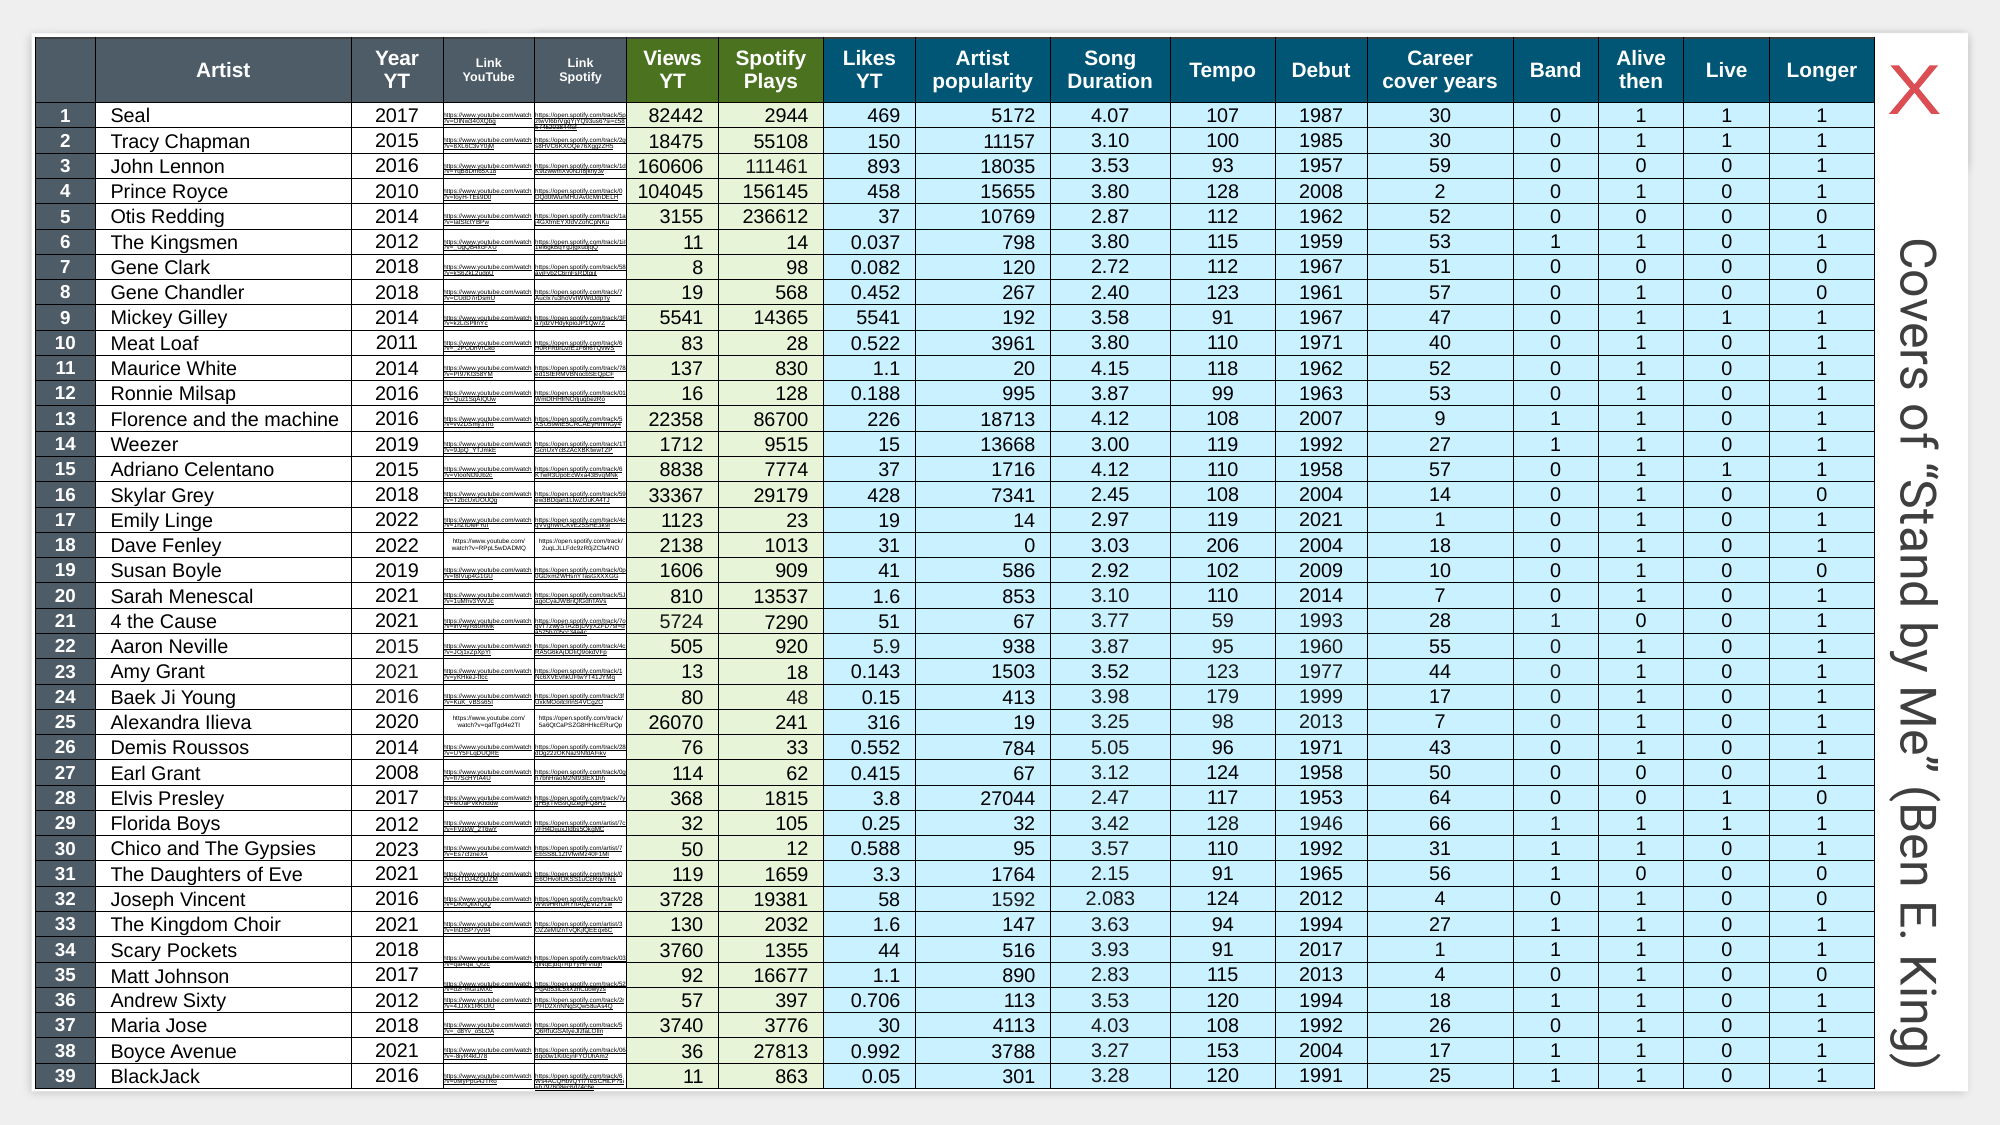

|  | Artist | Year YT | Link YouTube | Link Spotify | Views YT | Spotify Plays | Likes YT | Artist popularity | Song Duration | Tempo | Debut | Career cover years | Band | Alive then | Live | Longer |
| --- | --- | --- | --- | --- | --- | --- | --- | --- | --- | --- | --- | --- | --- | --- | --- | --- |
| 1 | Seal | 2017 | https://www.youtube.com/watch?v=OINw340XQbg | https://open.spotify.com/track/5pztwVl6brVgqYjYQ93us6?si=c585745203844fcf | 82442 | 2944 | 469 | 5172 | 4.07 | 107 | 1987 | 30 | 0 | 1 | 1 | 1 |
| 2 | Tracy Chapman | 2015 | https://www.youtube.com/watch?v=8XL6C3vY0jM | https://open.spotify.com/track/2gs8HVC6KXOQe76XggzZH5 | 18475 | 55108 | 150 | 11157 | 3.10 | 100 | 1985 | 30 | 0 | 1 | 1 | 1 |
| 3 | John Lennon | 2016 | https://www.youtube.com/watch?v=YqB8Dm65X18 | https://open.spotify.com/track/1dK9izwwmXv0NJf8jkny3v | 160606 | 111461 | 893 | 18035 | 3.53 | 93 | 1957 | 59 | 0 | 0 | 0 | 1 |
| 4 | Prince Royce | 2010 | https://www.youtube.com/watch?v=foyH-TEs9D0 | https://open.spotify.com/track/0DQd0tWurMHUAv0cMnDELH | 104045 | 156145 | 458 | 15655 | 3.80 | 128 | 2008 | 2 | 0 | 1 | 0 | 1 |
| 5 | Otis Redding | 2014 | https://www.youtube.com/watch?v=IatStctYBPw | https://open.spotify.com/track/1aj4GXfmEYXfdVZohCpNKu | 3155 | 236612 | 37 | 10769 | 2.87 | 112 | 1962 | 52 | 0 | 0 | 0 | 0 |
| 6 | The Kingsmen | 2012 | https://www.youtube.com/watch?v=\_UgQB4xcFXU | https://open.spotify.com/track/1iI1eI6gkBqYgJjgxudjqQ | 11 | 14 | 0.037 | 798 | 3.80 | 115 | 1959 | 53 | 1 | 1 | 0 | 1 |
| 7 | Gene Clark | 2018 | https://www.youtube.com/watch?v=kS6ZkL2udpU | https://open.spotify.com/track/58avjFvb2C6rnFsRDtpiil | 8 | 98 | 0.082 | 120 | 2.72 | 112 | 1967 | 51 | 0 | 0 | 0 | 0 |
| 8 | Gene Chandler | 2018 | https://www.youtube.com/watch?v=CUdD7irDsmU | https://open.spotify.com/track/7Auclx7u3hoVvIWWdJdpTy | 19 | 568 | 0.452 | 267 | 2.40 | 123 | 1961 | 57 | 0 | 1 | 0 | 0 |
| 9 | Mickey Gilley | 2014 | https://www.youtube.com/watch?v=kzLiSPllnYc | https://open.spotify.com/track/3Fa7jdzVHdykpioJP1Qw7Z | 5541 | 14365 | 5541 | 192 | 3.58 | 91 | 1967 | 47 | 0 | 1 | 1 | 1 |
| 10 | Meat Loaf | 2011 | https://www.youtube.com/watch?v=\_2PODnVrCko | https://open.spotify.com/track/6H0RFRbrDzfE1F6h67QvWS | 83 | 28 | 0.522 | 3961 | 3.80 | 110 | 1971 | 40 | 0 | 1 | 0 | 1 |
| 11 | Maurice White | 2014 | https://www.youtube.com/watch?v=PI97Kt358YM | https://open.spotify.com/track/78ed1StERMVBNocbSEQpCF | 137 | 830 | 1.1 | 20 | 4.15 | 118 | 1962 | 52 | 0 | 1 | 0 | 1 |
| 12 | Ronnie Milsap | 2016 | https://www.youtube.com/watch?v=Quz1SqAlQUw | https://open.spotify.com/track/01WmDtHHfrNOrljuqbezRo | 16 | 128 | 0.188 | 995 | 3.87 | 99 | 1963 | 53 | 0 | 1 | 0 | 1 |
| 13 | Florence and the machine | 2016 | https://www.youtube.com/watch?v=vv2DSmy3Tro | https://open.spotify.com/track/5XSU59wtE5CRCAEyHmmGy4 | 22358 | 86700 | 226 | 18713 | 4.12 | 108 | 2007 | 9 | 1 | 1 | 0 | 1 |
| 14 | Weezer | 2019 | https://www.youtube.com/watch?v=9JpQ\_YTJmkE | https://open.spotify.com/track/1TGcnUxYcBZAcXBKtwwTZP | 1712 | 9515 | 15 | 13668 | 3.00 | 119 | 1992 | 27 | 1 | 1 | 0 | 1 |
| 15 | Adriano Celentano | 2015 | https://www.youtube.com/watch?v=VlooND9Jb2c | https://open.spotify.com/track/6KTwR3UpoEcWxa43BvqMNk | 8838 | 7774 | 37 | 1716 | 4.12 | 110 | 1958 | 57 | 0 | 1 | 1 | 1 |
| 16 | Skylar Grey | 2018 | https://www.youtube.com/watch?v=T2bcUxUOUQg | https://open.spotify.com/track/59ew3BDqan1LlwZOuKA4TJ | 33367 | 29179 | 428 | 7341 | 2.45 | 108 | 2004 | 14 | 0 | 1 | 0 | 0 |
| 17 | Emily Linge | 2022 | https://www.youtube.com/watch?v=1hZfDieFYuI | https://open.spotify.com/track/4cqVVghWICKvE25SHE3k9I | 1123 | 23 | 19 | 14 | 2.97 | 119 | 2021 | 1 | 0 | 1 | 0 | 1 |
| 18 | Dave Fenley | 2022 | https://www.youtube.com/watch?v=RPpL5wDADMQ | https://open.spotify.com/track/2uqLJLLFdc9zR0jZCfa4NO | 2138 | 1013 | 31 | 0 | 3.03 | 206 | 2004 | 18 | 0 | 1 | 0 | 1 |
| 19 | Susan Boyle | 2019 | https://www.youtube.com/watch?v=f8IVup4G1GU | https://open.spotify.com/track/0p0GDxm2WHsnYTasGXXXGG | 1606 | 909 | 41 | 586 | 2.92 | 102 | 2009 | 10 | 0 | 1 | 0 | 0 |
| 20 | Sarah Menescal | 2021 | https://www.youtube.com/watch?v=1uMhv3YvVJc | https://open.spotify.com/track/5JagoCyaJWBriQfGdhTAVs | 810 | 13537 | 1.6 | 853 | 3.10 | 110 | 2014 | 7 | 0 | 1 | 0 | 1 |
| 21 | 4 the Cause | 2021 | https://www.youtube.com/watch?v=inV4yR8oRMk | https://open.spotify.com/track/7oqvT7zwySTA2BjDVyXZFD?si=da525b705cc34a4c | 5724 | 7290 | 51 | 67 | 3.77 | 59 | 1993 | 28 | 1 | 0 | 0 | 1 |
| 22 | Aaron Neville | 2015 | https://www.youtube.com/watch?v=JOj1xZpXpYI | https://open.spotify.com/track/4cRA5G6kAjDDIiQ9okdVFp | 505 | 920 | 5.9 | 938 | 3.87 | 95 | 1960 | 55 | 0 | 1 | 0 | 1 |
| 23 | Amy Grant | 2021 | https://www.youtube.com/watch?v=yKHkeJ-tfcc | https://open.spotify.com/track/1Nc6XVEvhkUFtwYT41JYMq | 13 | 18 | 0.143 | 1503 | 3.52 | 123 | 1977 | 44 | 0 | 1 | 0 | 1 |
| 24 | Baek Ji Young | 2016 | https://www.youtube.com/watch?v=KuK\_vBSs65I | https://open.spotify.com/track/3fUxkMOoitclrlnS4VCgZO | 80 | 48 | 0.15 | 413 | 3.98 | 179 | 1999 | 17 | 0 | 1 | 0 | 1 |
| 25 | Alexandra Ilieva | 2020 | https://www.youtube.com/watch?v=qafTgd4e2TI | https://open.spotify.com/track/5a6QtCaPSZG8HHkcERurQp | 26070 | 241 | 316 | 19 | 3.25 | 98 | 2013 | 7 | 0 | 1 | 0 | 1 |
| 26 | Demis Roussos | 2014 | https://www.youtube.com/watch?v=UY5FLqDUQRE | https://open.spotify.com/track/28dDg22zOKNaz9NfdAFikv | 76 | 33 | 0.552 | 784 | 5.05 | 96 | 1971 | 43 | 0 | 1 | 0 | 1 |
| 27 | Earl Grant | 2008 | https://www.youtube.com/watch?v=fI7ScHYlA4U | https://open.spotify.com/track/0gh7bhHraoM2Nt93lEX1hh | 114 | 62 | 0.415 | 67 | 3.12 | 124 | 1958 | 50 | 0 | 0 | 0 | 1 |
| 28 | Elvis Presley | 2017 | https://www.youtube.com/watch?v=MUaPVkKhddw | https://open.spotify.com/track/7ygH5jtTMS9QtZegrFQ8H2 | 368 | 1815 | 3.8 | 27044 | 2.47 | 117 | 1953 | 64 | 0 | 0 | 1 | 0 |
| 29 | Florida Boys | 2012 | https://www.youtube.com/watch?v=FVzkW\_2T6wY | https://open.spotify.com/artist/7cyFH4DijuxJIdbs5QkgMC | 32 | 105 | 0.25 | 32 | 3.42 | 128 | 1946 | 66 | 1 | 1 | 1 | 1 |
| 30 | Chico and The Gypsies | 2023 | https://www.youtube.com/watch?v=Es7cfzrieX4 | https://open.spotify.com/artist/7EbSS8L1ZtVfwiMz40F1MI | 50 | 12 | 0.588 | 95 | 3.57 | 110 | 1992 | 31 | 1 | 1 | 0 | 1 |
| 31 | The Daughters of Eve | 2021 | https://www.youtube.com/watch?v=b4TDJ4ZQUZM | https://open.spotify.com/track/0E6OHvofOKSS1uCcRqvTNs | 119 | 1659 | 3.3 | 1764 | 2.15 | 91 | 1965 | 56 | 1 | 0 | 0 | 0 |
| 32 | Joseph Vincent | 2016 | https://www.youtube.com/watch?v=DKnQliXfQlQ | https://open.spotify.com/track/0Wvt9HRhJRYftAQEVi2Y1w | 3728 | 19381 | 58 | 1592 | 2.083 | 124 | 2012 | 4 | 0 | 1 | 0 | 0 |
| 33 | The Kingdom Choir | 2021 | https://www.youtube.com/watch?v=InDlSP7yv94 | https://open.spotify.com/artist/3OZZeMIZnTvQKjfQEEqx6C | 130 | 2032 | 1.6 | 147 | 3.63 | 94 | 1994 | 27 | 1 | 1 | 0 | 1 |
| 34 | Scary Pockets | 2018 | https://www.youtube.com/watch?v=qaI4qa\_Qr2c | https://open.spotify.com/track/03qlNqEjdq7RpYyHFVlujn | 3760 | 1355 | 44 | 516 | 3.93 | 91 | 2017 | 1 | 1 | 1 | 0 | 1 |
| 35 | Matt Johnson | 2017 | https://www.youtube.com/watch?v=dzr-mGI1MXc | https://open.spotify.com/track/52PqAb53iL5xXznCuowyzs | 92 | 16677 | 1.1 | 890 | 2.83 | 115 | 2013 | 4 | 0 | 1 | 0 | 0 |
| 36 | Andrew Sixty | 2012 | https://www.youtube.com/watch?v=4JJXk1RKOrU | https://open.spotify.com/track/2rPFlD2XnNNgSQw58uAs4Q | 57 | 397 | 0.706 | 113 | 3.53 | 120 | 1994 | 18 | 1 | 1 | 0 | 1 |
| 37 | Maria Jose | 2018 | https://www.youtube.com/watch?v=\_d8Yv\_o5LOA | https://open.spotify.com/track/5Q6RfuGSAtyeJlzfaLOIIn | 3740 | 3776 | 30 | 4113 | 4.03 | 108 | 1992 | 26 | 0 | 1 | 0 | 1 |
| 38 | Boyce Avenue | 2021 | https://www.youtube.com/watch?v=-8iyR4ktJ78 | https://open.spotify.com/track/068qo0w1Ki0cjnFYOUhAm2 | 36 | 27813 | 0.992 | 3788 | 3.27 | 153 | 2004 | 17 | 1 | 1 | 0 | 1 |
| 39 | BlackJack | 2016 | https://www.youtube.com/watch?v=0MyPpG4JTRo | https://open.spotify.com/track/6Ws4ACQHbvQYl7TeSCHiLP?si=b797608ec6d74c6e | 11 | 863 | 0.05 | 301 | 3.28 | 120 | 1991 | 25 | 1 | 1 | 0 | 1 |
Covers of “Stand by Me” (Ben E. King)